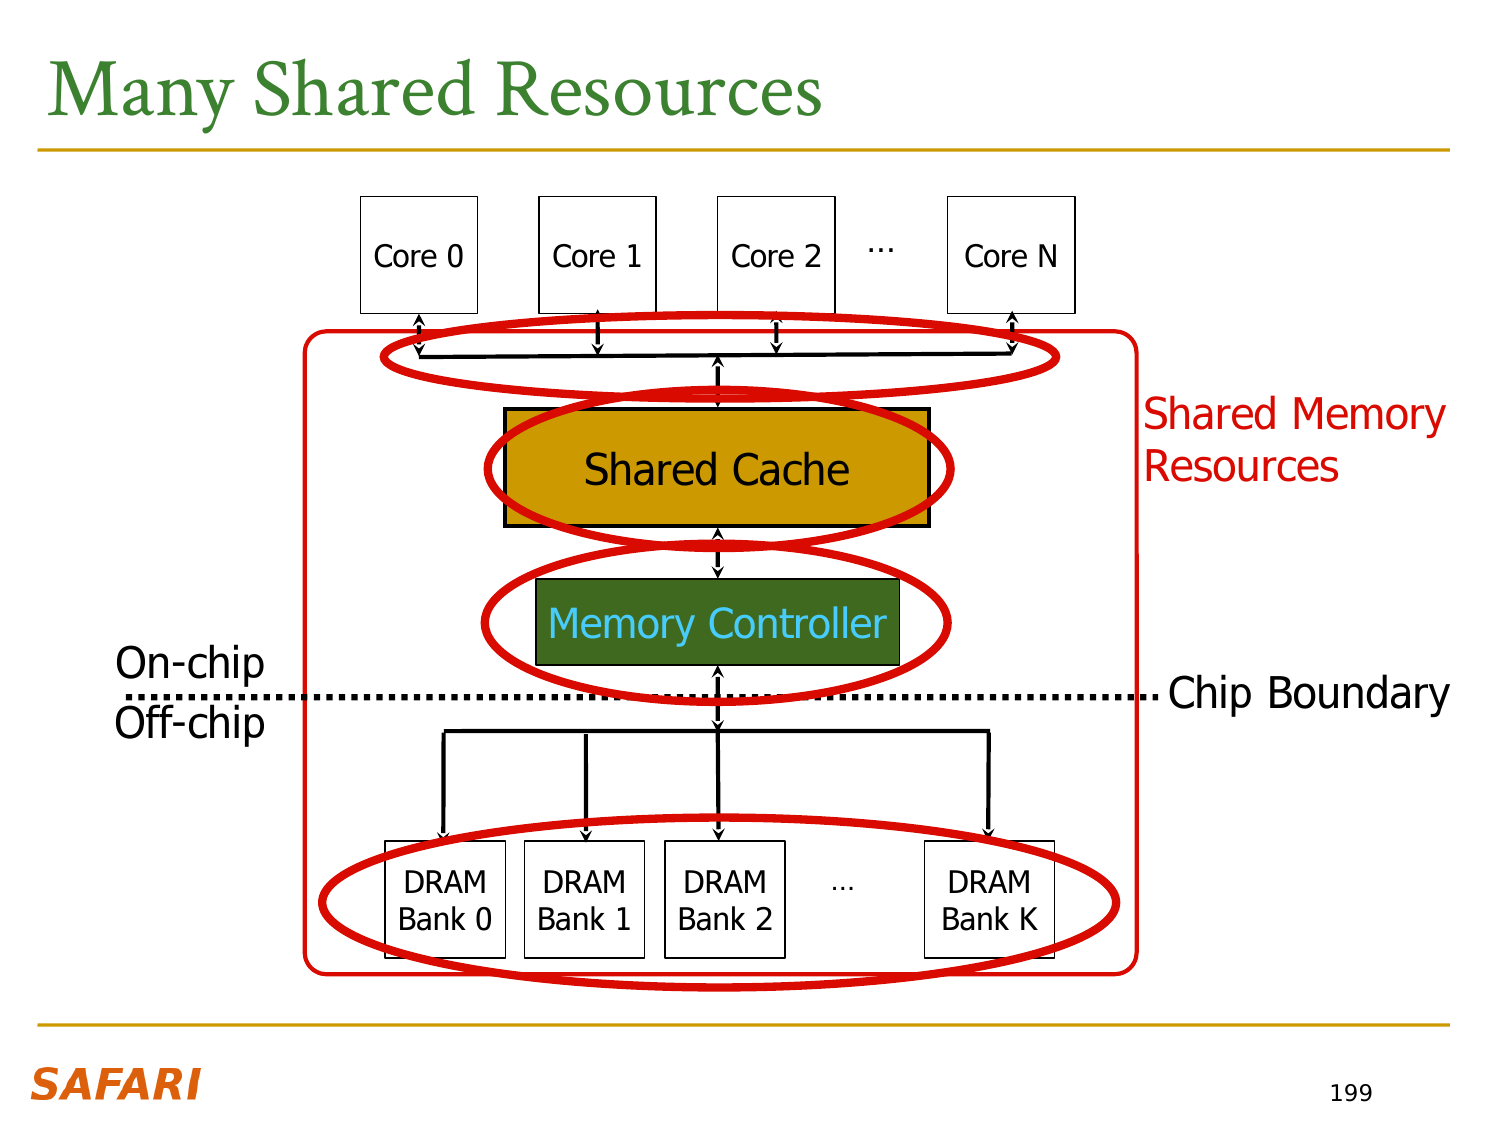

# Many Shared Resources
Core 0
Core 1
Core 2
Core N
...

Shared Memory
Resources

Shared Cache

Memory Controller
On-chip
Chip Boundary

Off-chip

DRAM
Bank 0
DRAM
Bank 1
DRAM Bank 2
DRAM Bank K
...

199